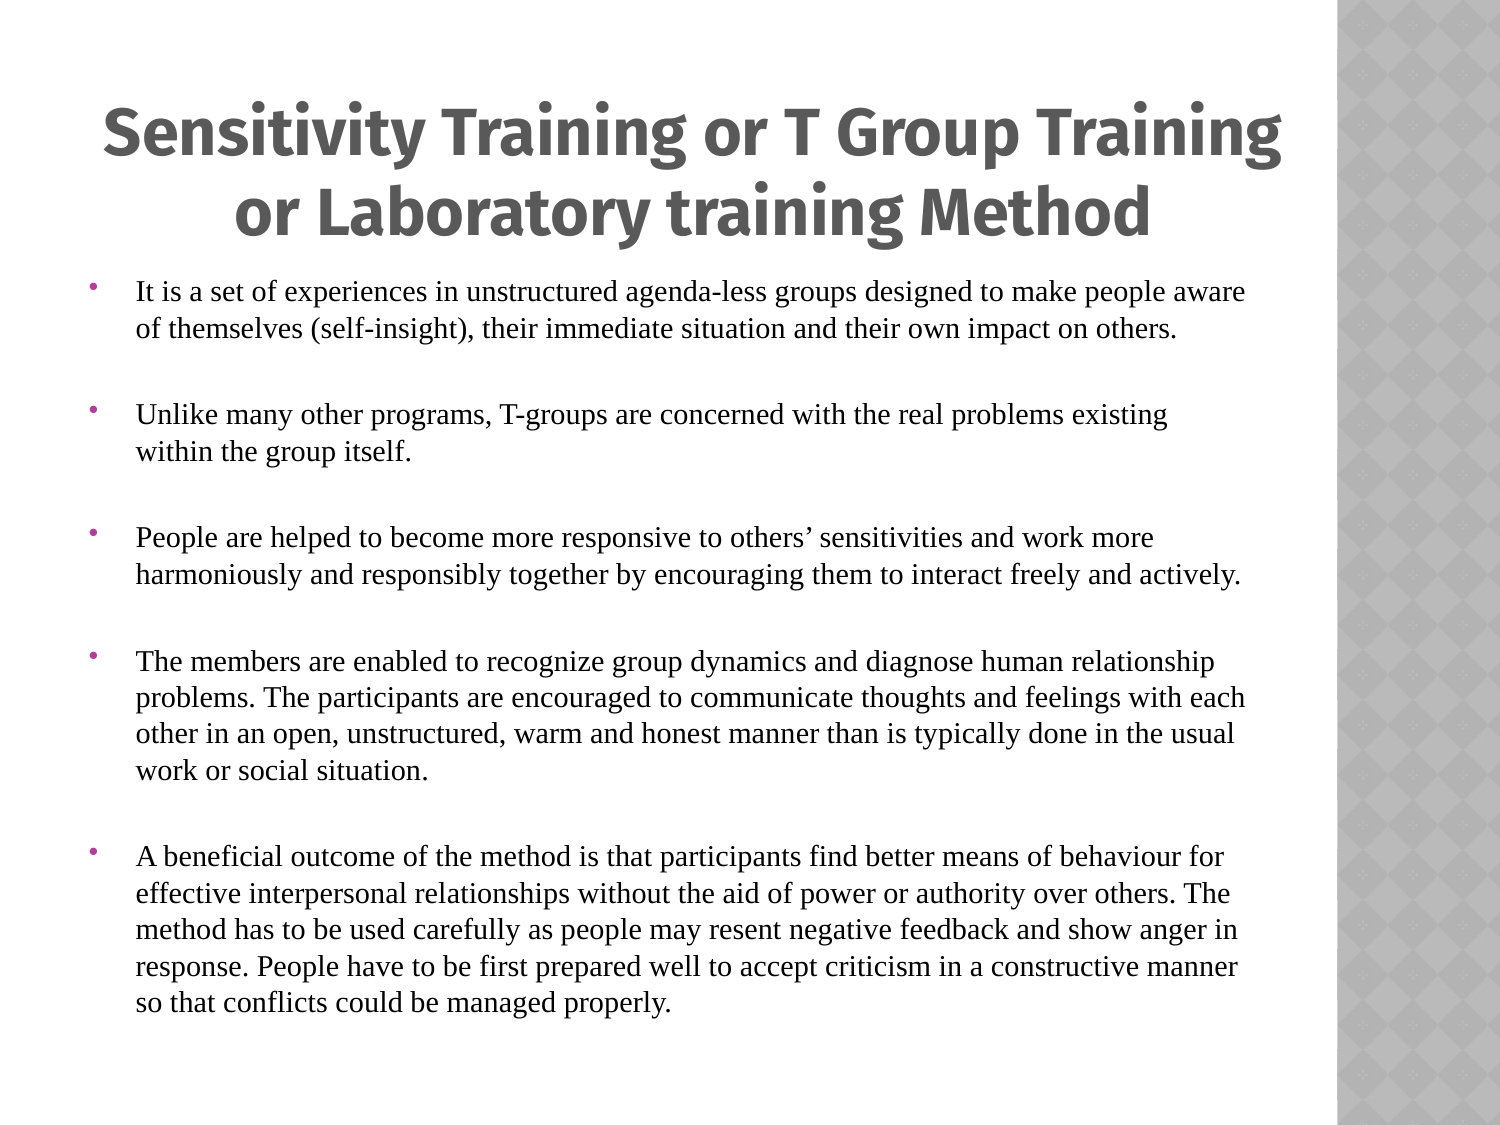

Sensitivity Training or T Group Training or Laboratory training Method
It is a set of experiences in unstructured agenda-less groups designed to make people aware of themselves (self-insight), their immediate situation and their own impact on others.

Unlike many other programs, T-groups are concerned with the real problems existing within the group itself.

People are helped to become more responsive to others’ sensitivities and work more harmoniously and responsibly together by encouraging them to interact freely and actively.

The members are enabled to recognize group dynamics and diagnose human relationship problems. The participants are encouraged to communicate thoughts and feelings with each other in an open, unstructured, warm and honest manner than is typically done in the usual work or social situation.

A beneficial outcome of the method is that participants find better means of behaviour for effective interpersonal relationships without the aid of power or authority over others. The method has to be used carefully as people may resent negative feedback and show anger in response. People have to be first prepared well to accept criticism in a constructive manner so that conflicts could be managed properly.